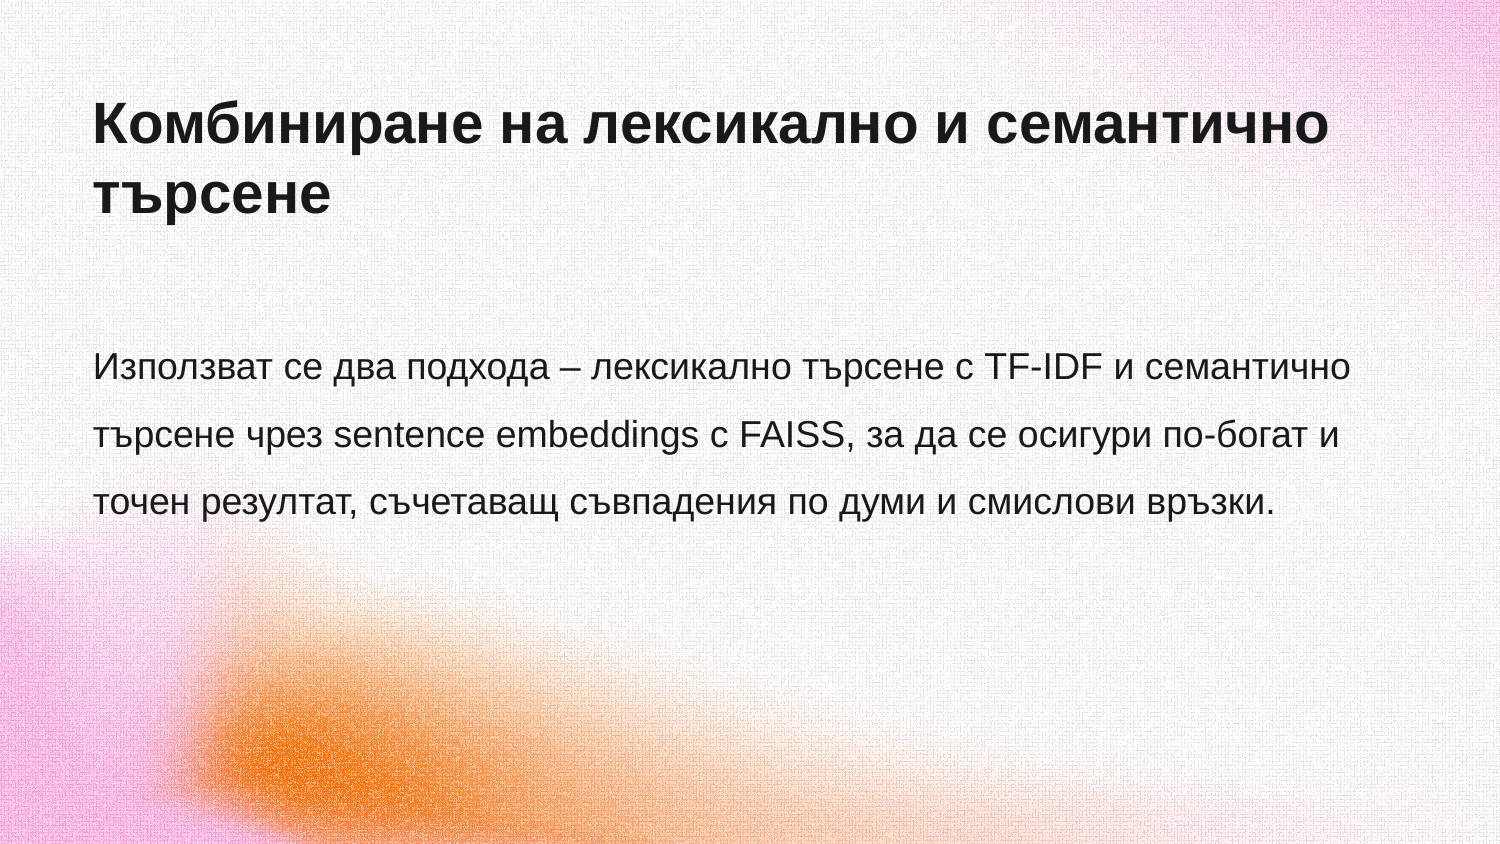

Комбиниране на лексикално и семантично търсене
Използват се два подхода – лексикално търсене с TF-IDF и семантично търсене чрез sentence embeddings с FAISS, за да се осигури по-богат и точен резултат, съчетаващ съвпадения по думи и смислови връзки.